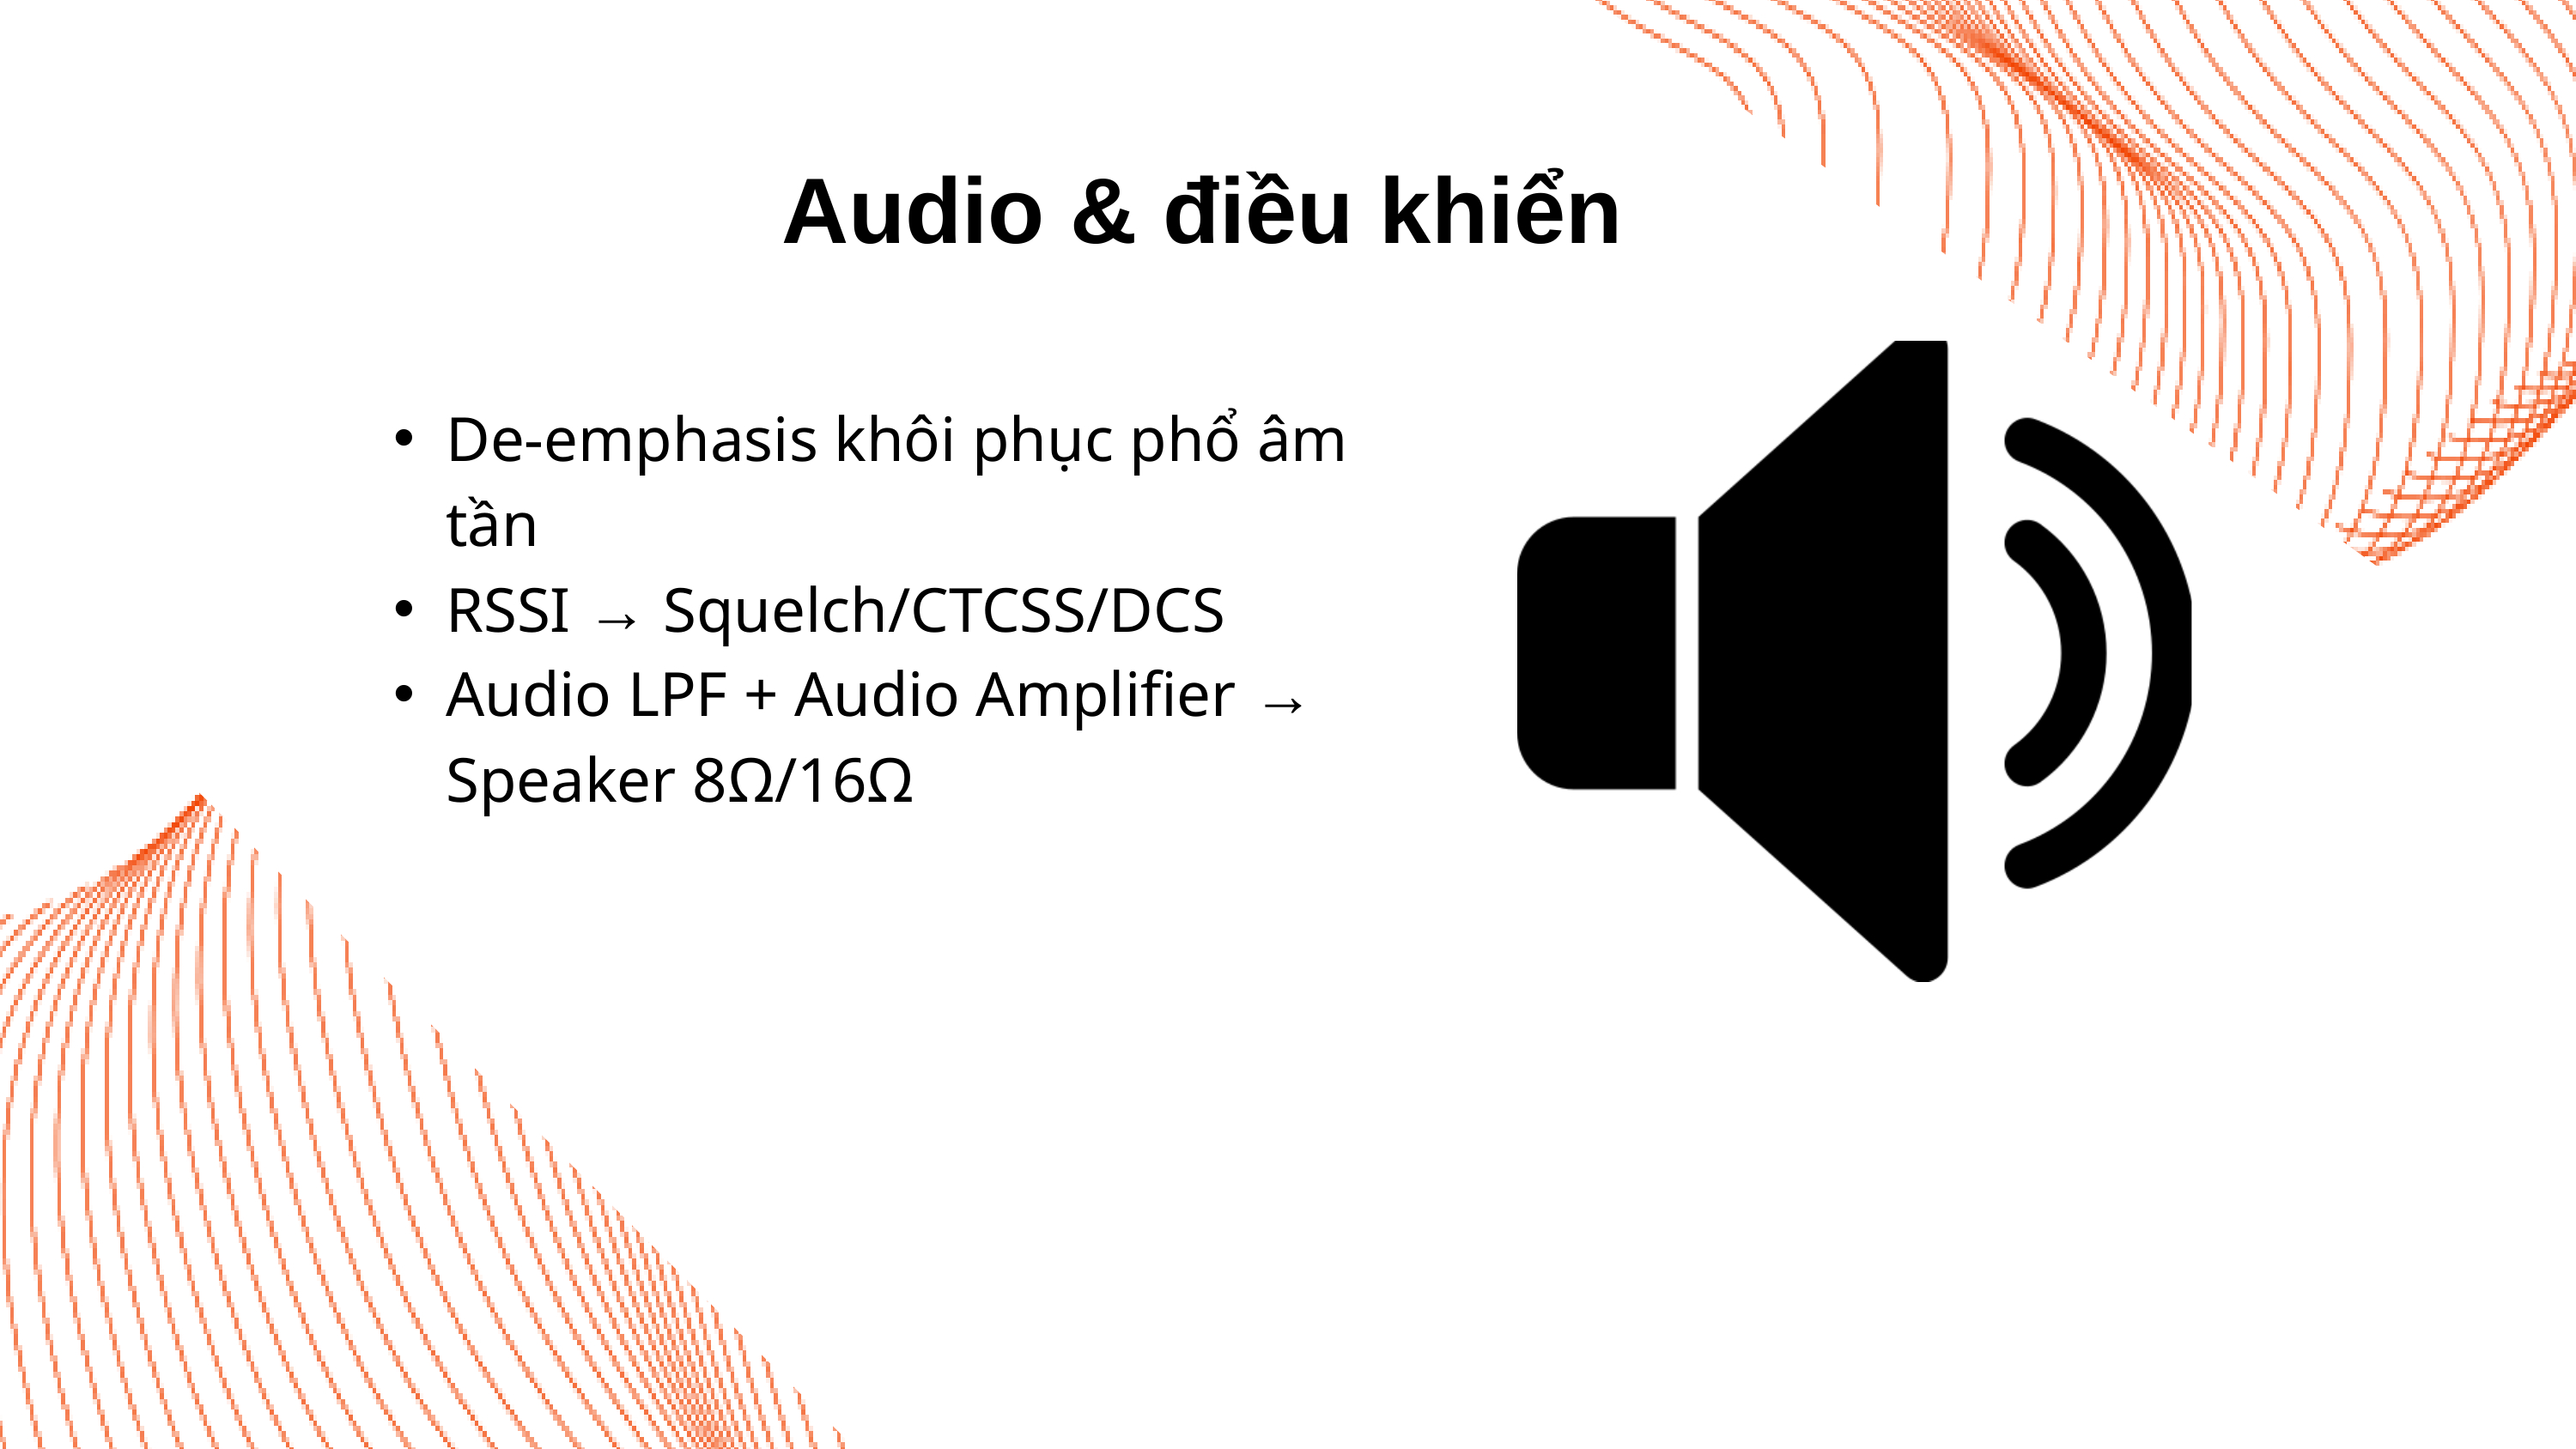

Audio & điều khiển

De-emphasis khôi phục phổ âm tần
RSSI → Squelch/CTCSS/DCS
Audio LPF + Audio Amplifier → Speaker 8Ω/16Ω